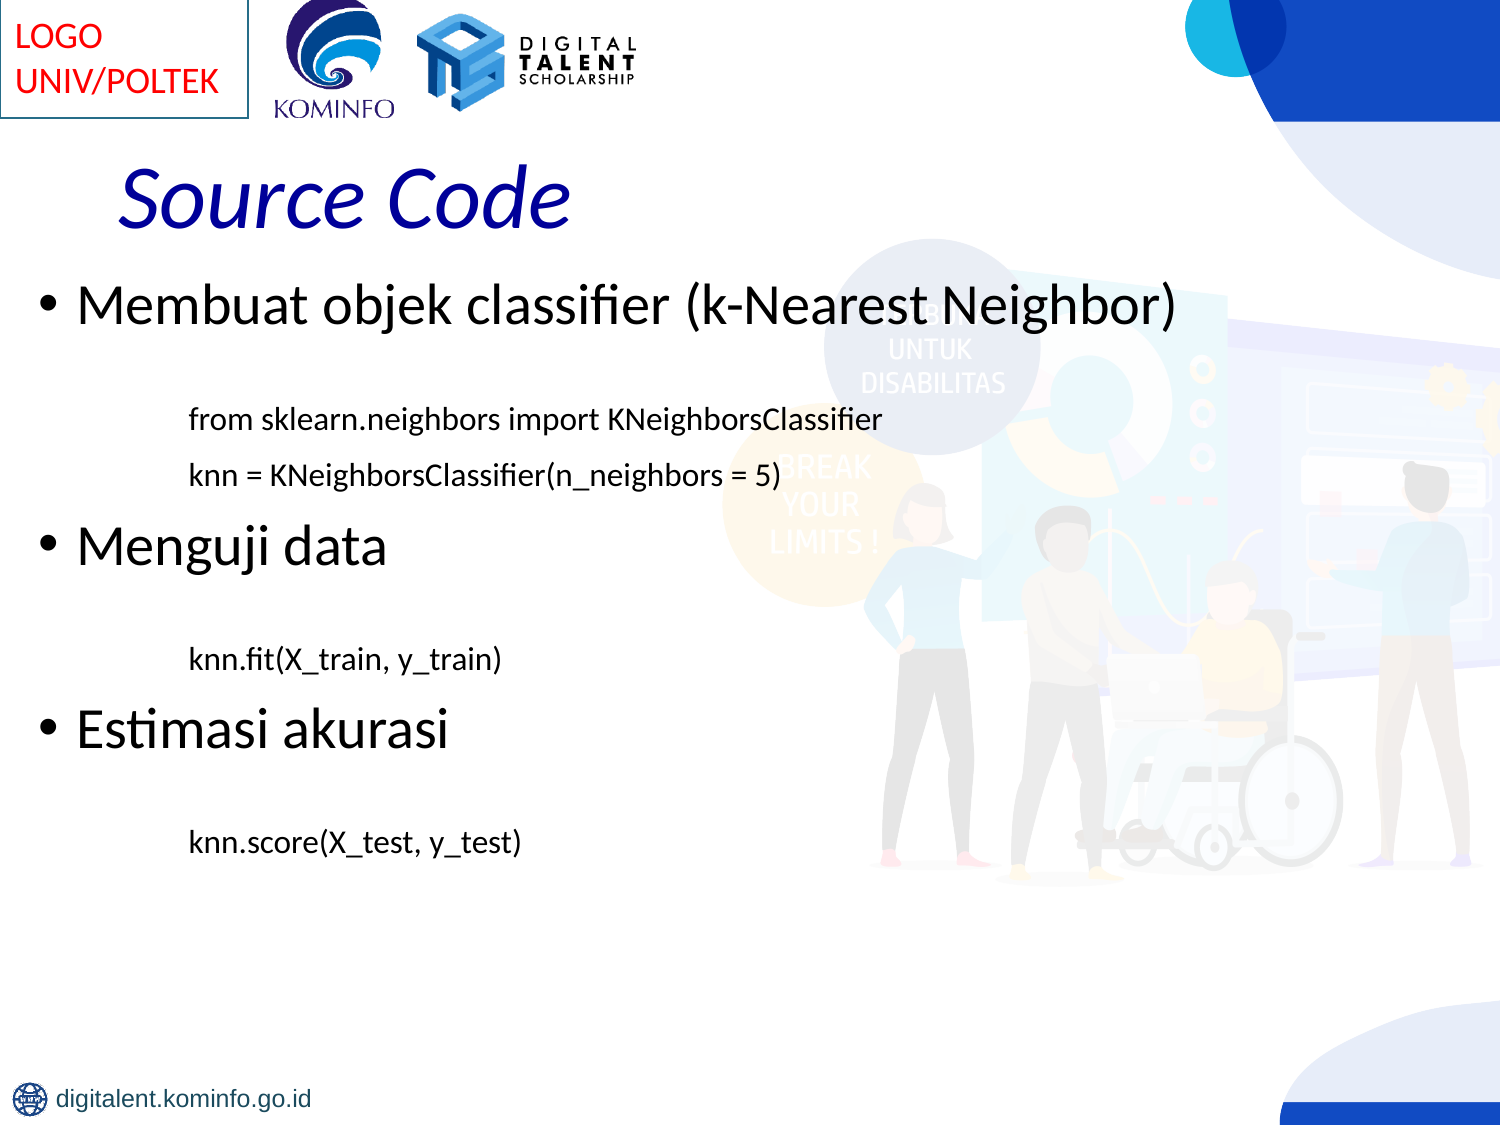

# Source Code
Membuat objek classifier (k-Nearest Neighbor)

	from sklearn.neighbors import KNeighborsClassifier
	knn = KNeighborsClassifier(n_neighbors = 5)
Menguji data

	knn.fit(X_train, y_train)
Estimasi akurasi

	knn.score(X_test, y_test)